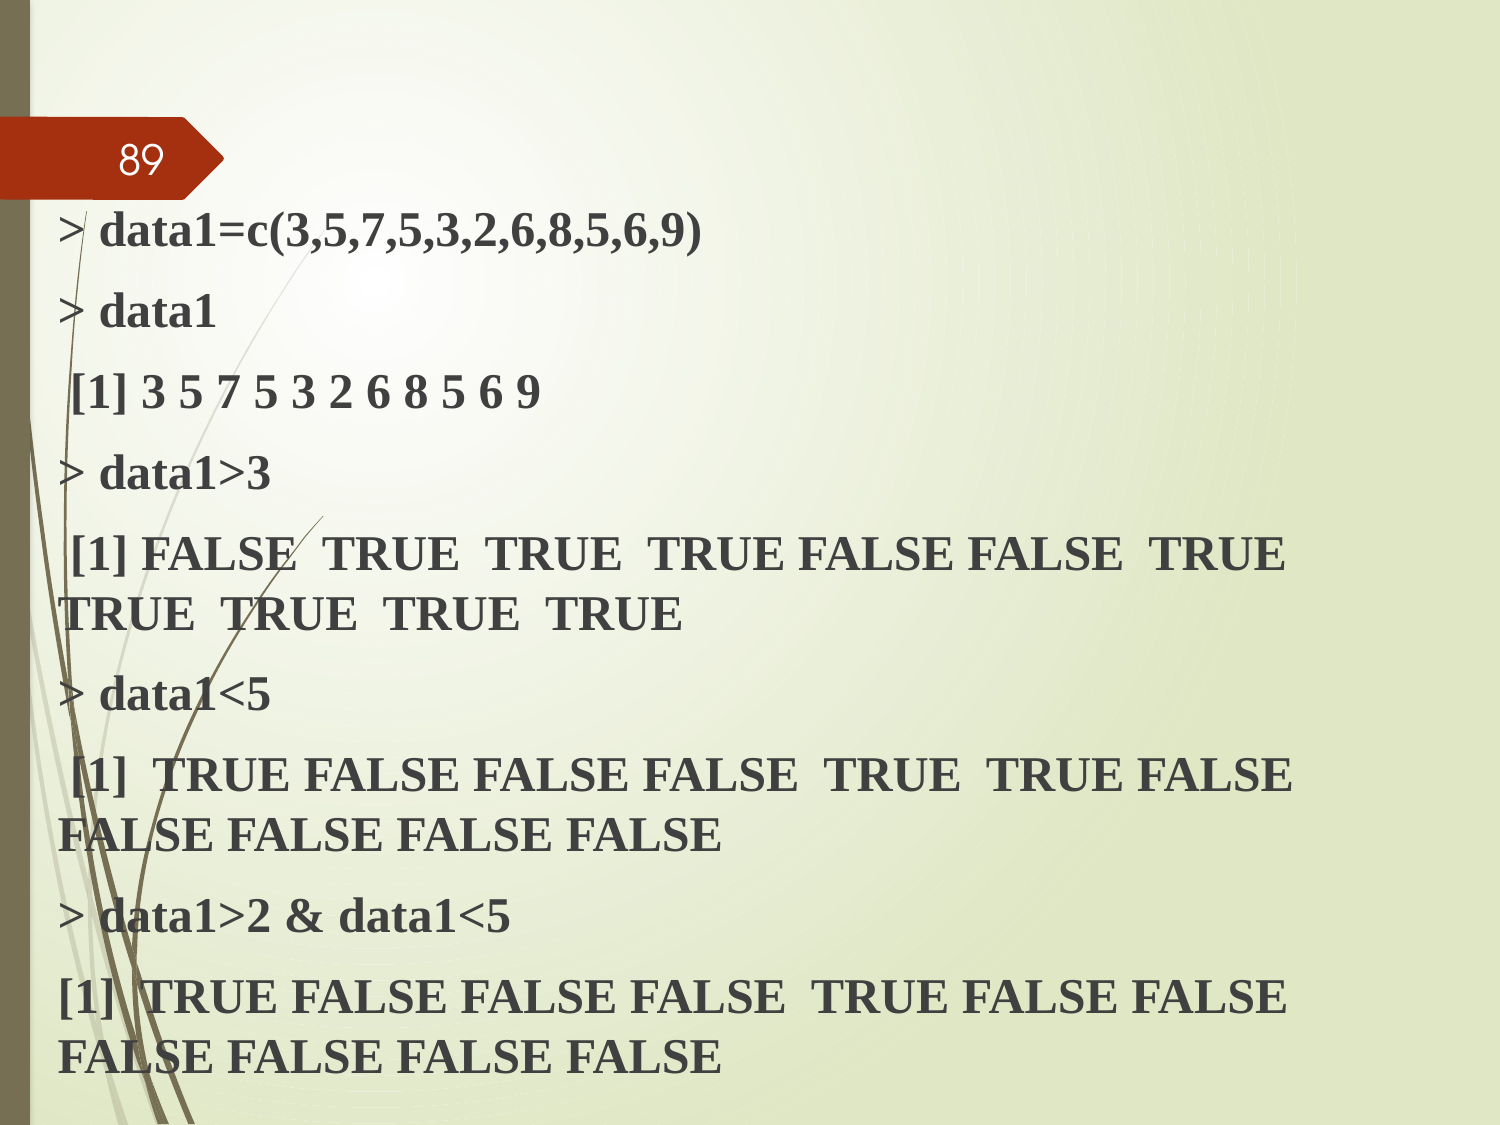

#
89
> data1=c(3,5,7,5,3,2,6,8,5,6,9)
> data1
 [1] 3 5 7 5 3 2 6 8 5 6 9
> data1>3
 [1] FALSE  TRUE  TRUE  TRUE FALSE FALSE  TRUE  TRUE  TRUE  TRUE  TRUE
> data1<5
 [1]  TRUE FALSE FALSE FALSE  TRUE  TRUE FALSE FALSE FALSE FALSE FALSE
> data1>2 & data1<5
[1]  TRUE FALSE FALSE FALSE  TRUE FALSE FALSE FALSE FALSE FALSE FALSE